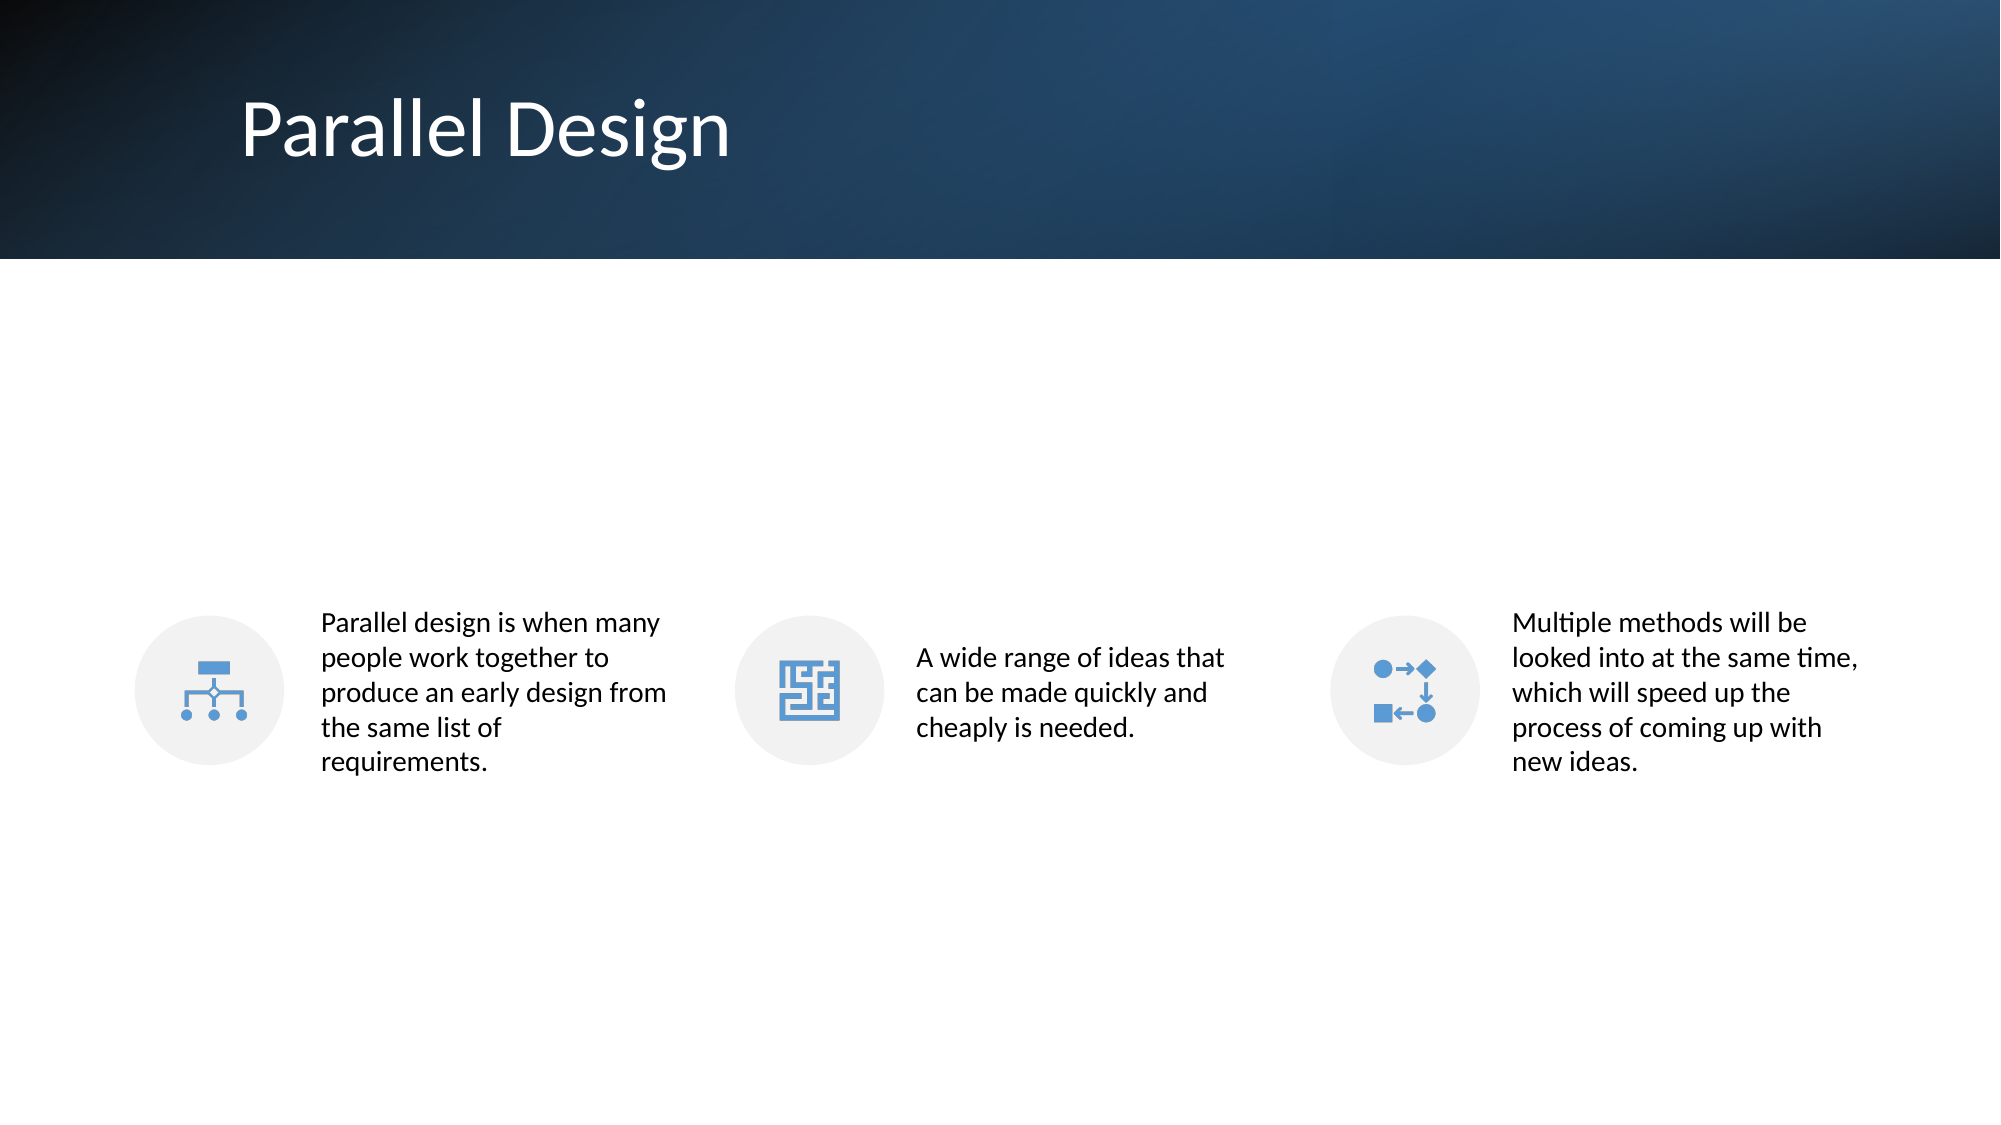

# Parallel Design
Parallel design is when many people work together to produce an early design from the same list of requirements.
A wide range of ideas that can be made quickly and cheaply is needed.
Multiple methods will be looked into at the same time, which will speed up the process of coming up with new ideas.